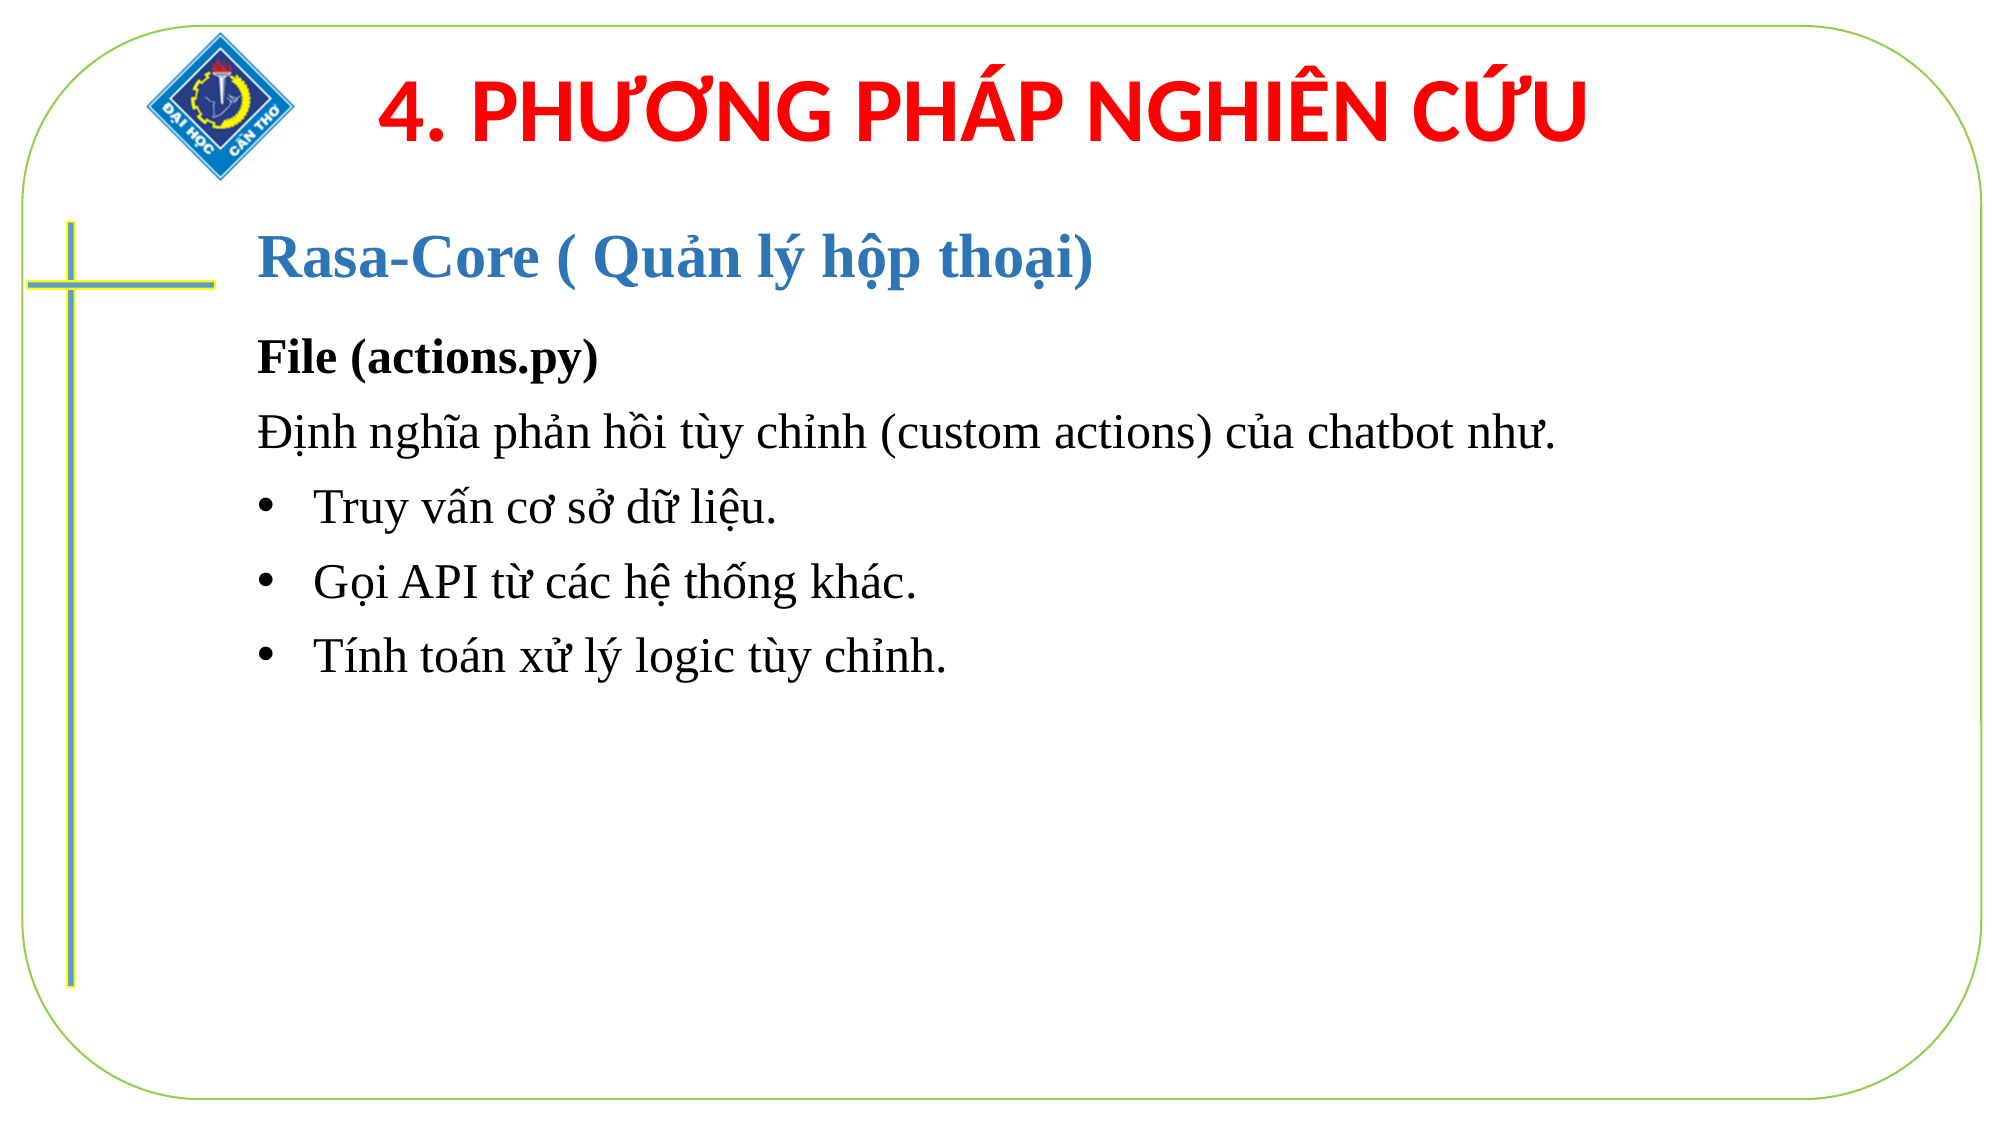

4. PHƯƠNG PHÁP NGHIÊN CỨU
# Rasa-Core ( Quản lý hộp thoại)
File (actions.py)
Định nghĩa phản hồi tùy chỉnh (custom actions) của chatbot như.
Truy vấn cơ sở dữ liệu.
Gọi API từ các hệ thống khác.
Tính toán xử lý logic tùy chỉnh.